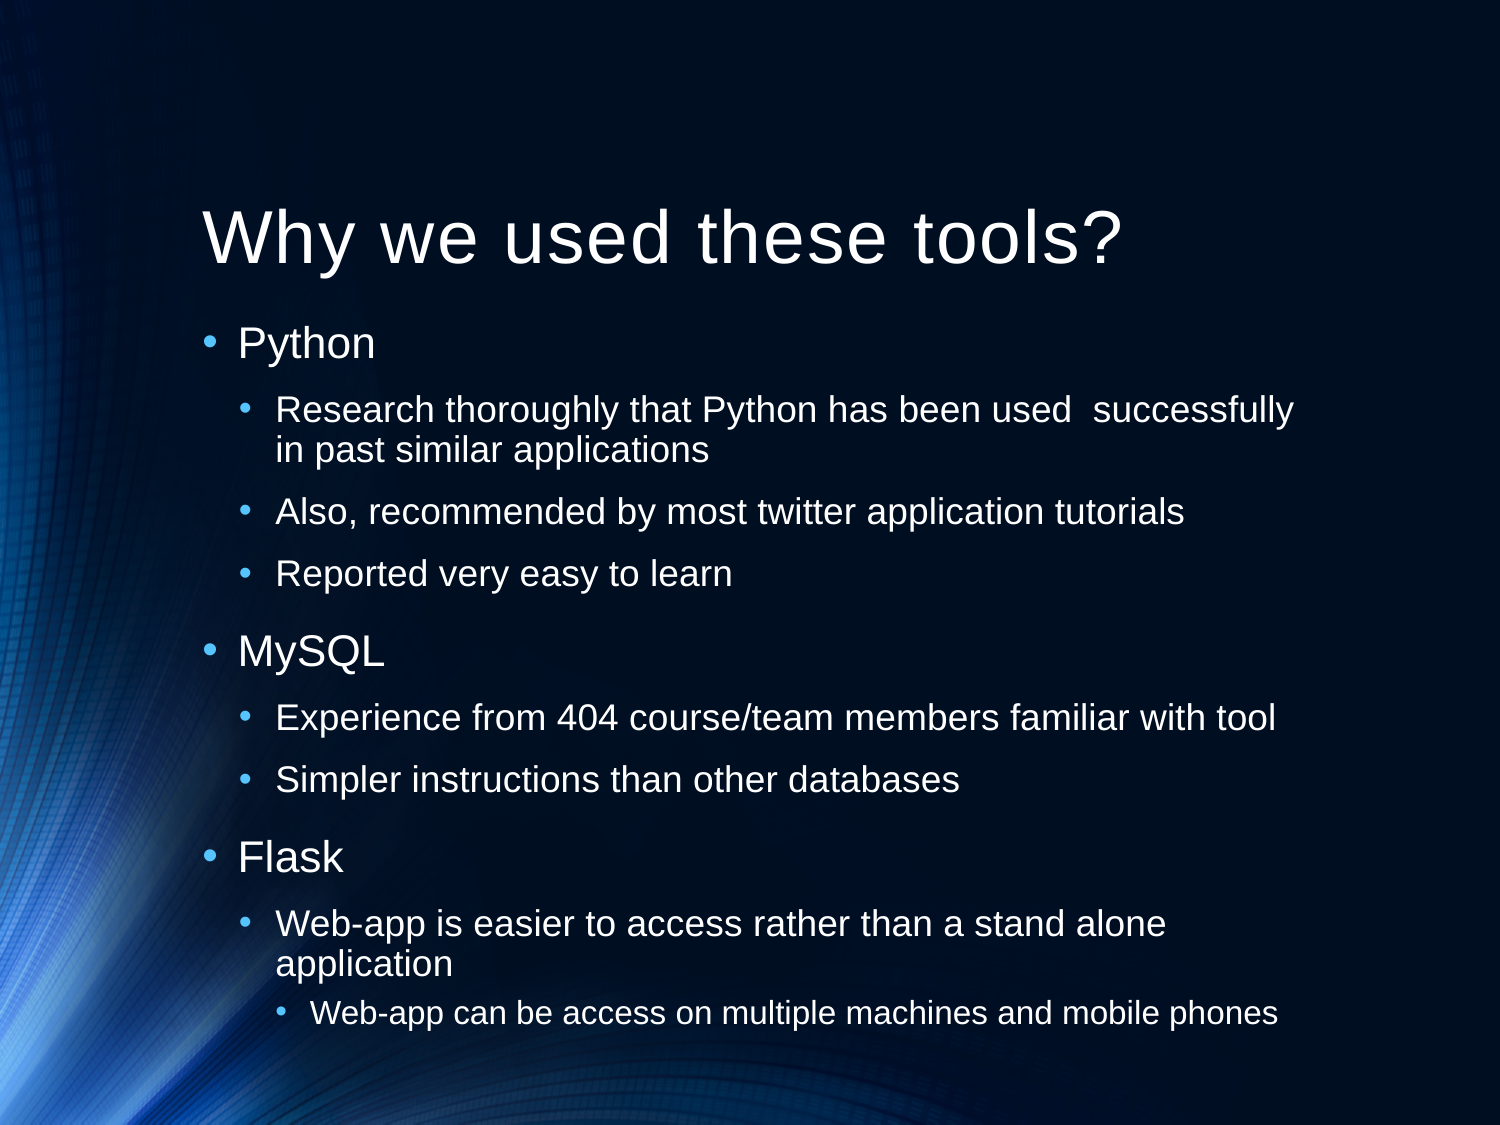

# Why we used these tools?
Python
Research thoroughly that Python has been used  successfully in past similar applications
Also, recommended by most twitter application tutorials
Reported very easy to learn
MySQL
Experience from 404 course/team members familiar with tool
Simpler instructions than other databases
Flask
Web-app is easier to access rather than a stand alone application
Web-app can be access on multiple machines and mobile phones